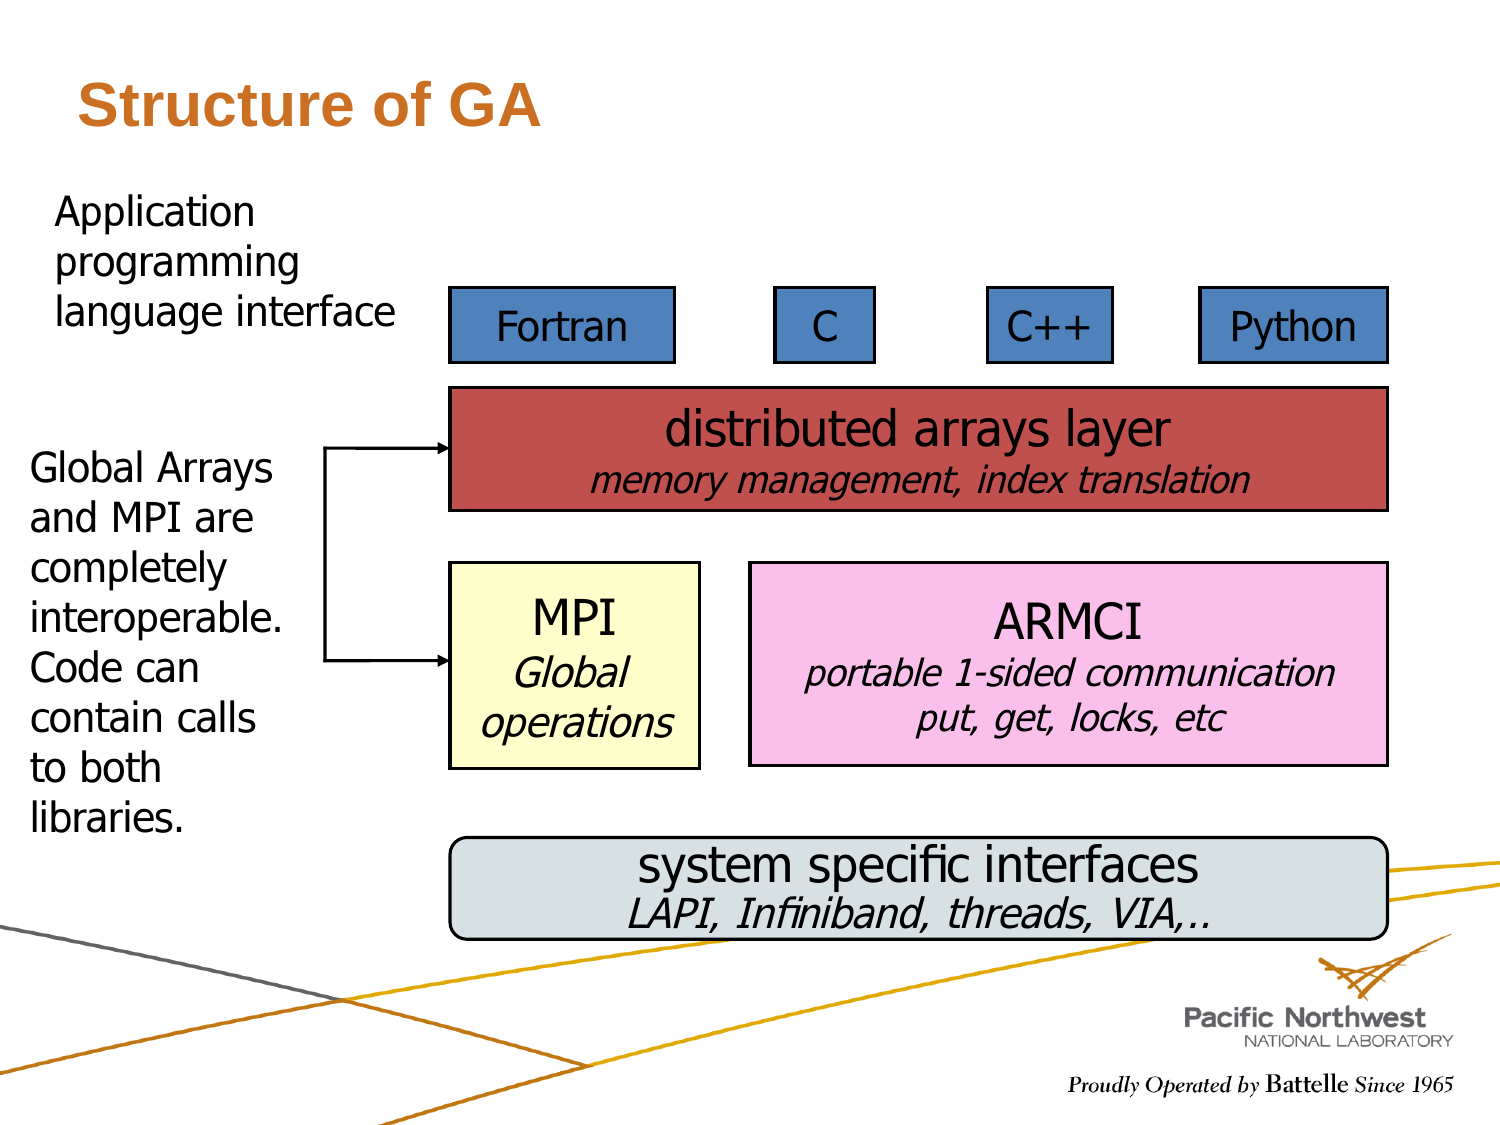

# Structure of GA
Application programming language interface
Fortran
C
C++
Python

distributed arrays layer
memory management, index translation
Global Arrays and MPI are completely interoperable. Code can contain calls to both libraries.

MPI
Global
operations
ARMCI
portable 1-sided communication
put, get, locks, etc

system specific interfaces
LAPI, Infiniband, threads, VIA,..